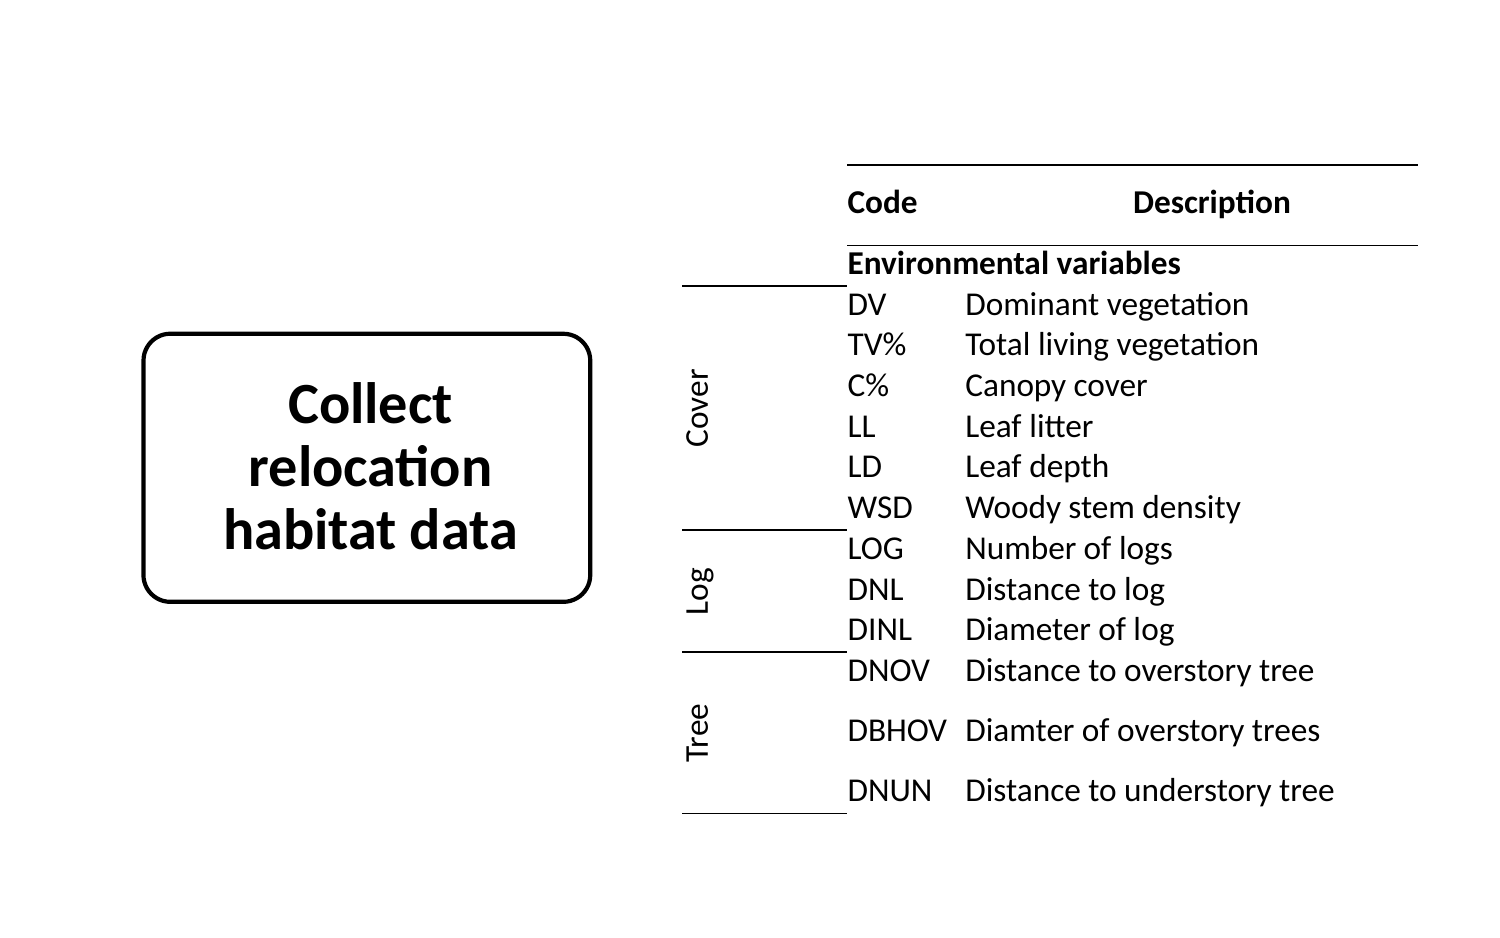

|  | Code |  | Description |
| --- | --- | --- | --- |
|  | Environmental variables |  |  |
| Cover | DV | Dominant vegetation |  |
|  | TV% | Total living vegetation |  |
|  | C% | Canopy cover |  |
|  | LL | Leaf litter |  |
|  | LD | Leaf depth |  |
|  | WSD | Woody stem density |  |
| Log | LOG | Number of logs |  |
|  | DNL | Distance to log |  |
|  | DINL | Diameter of log |  |
| Tree | DNOV | Distance to overstory tree |  |
|  | DBHOV | Diamter of overstory trees |  |
|  | DNUN | Distance to understory tree |  |
Collect relocation habitat data